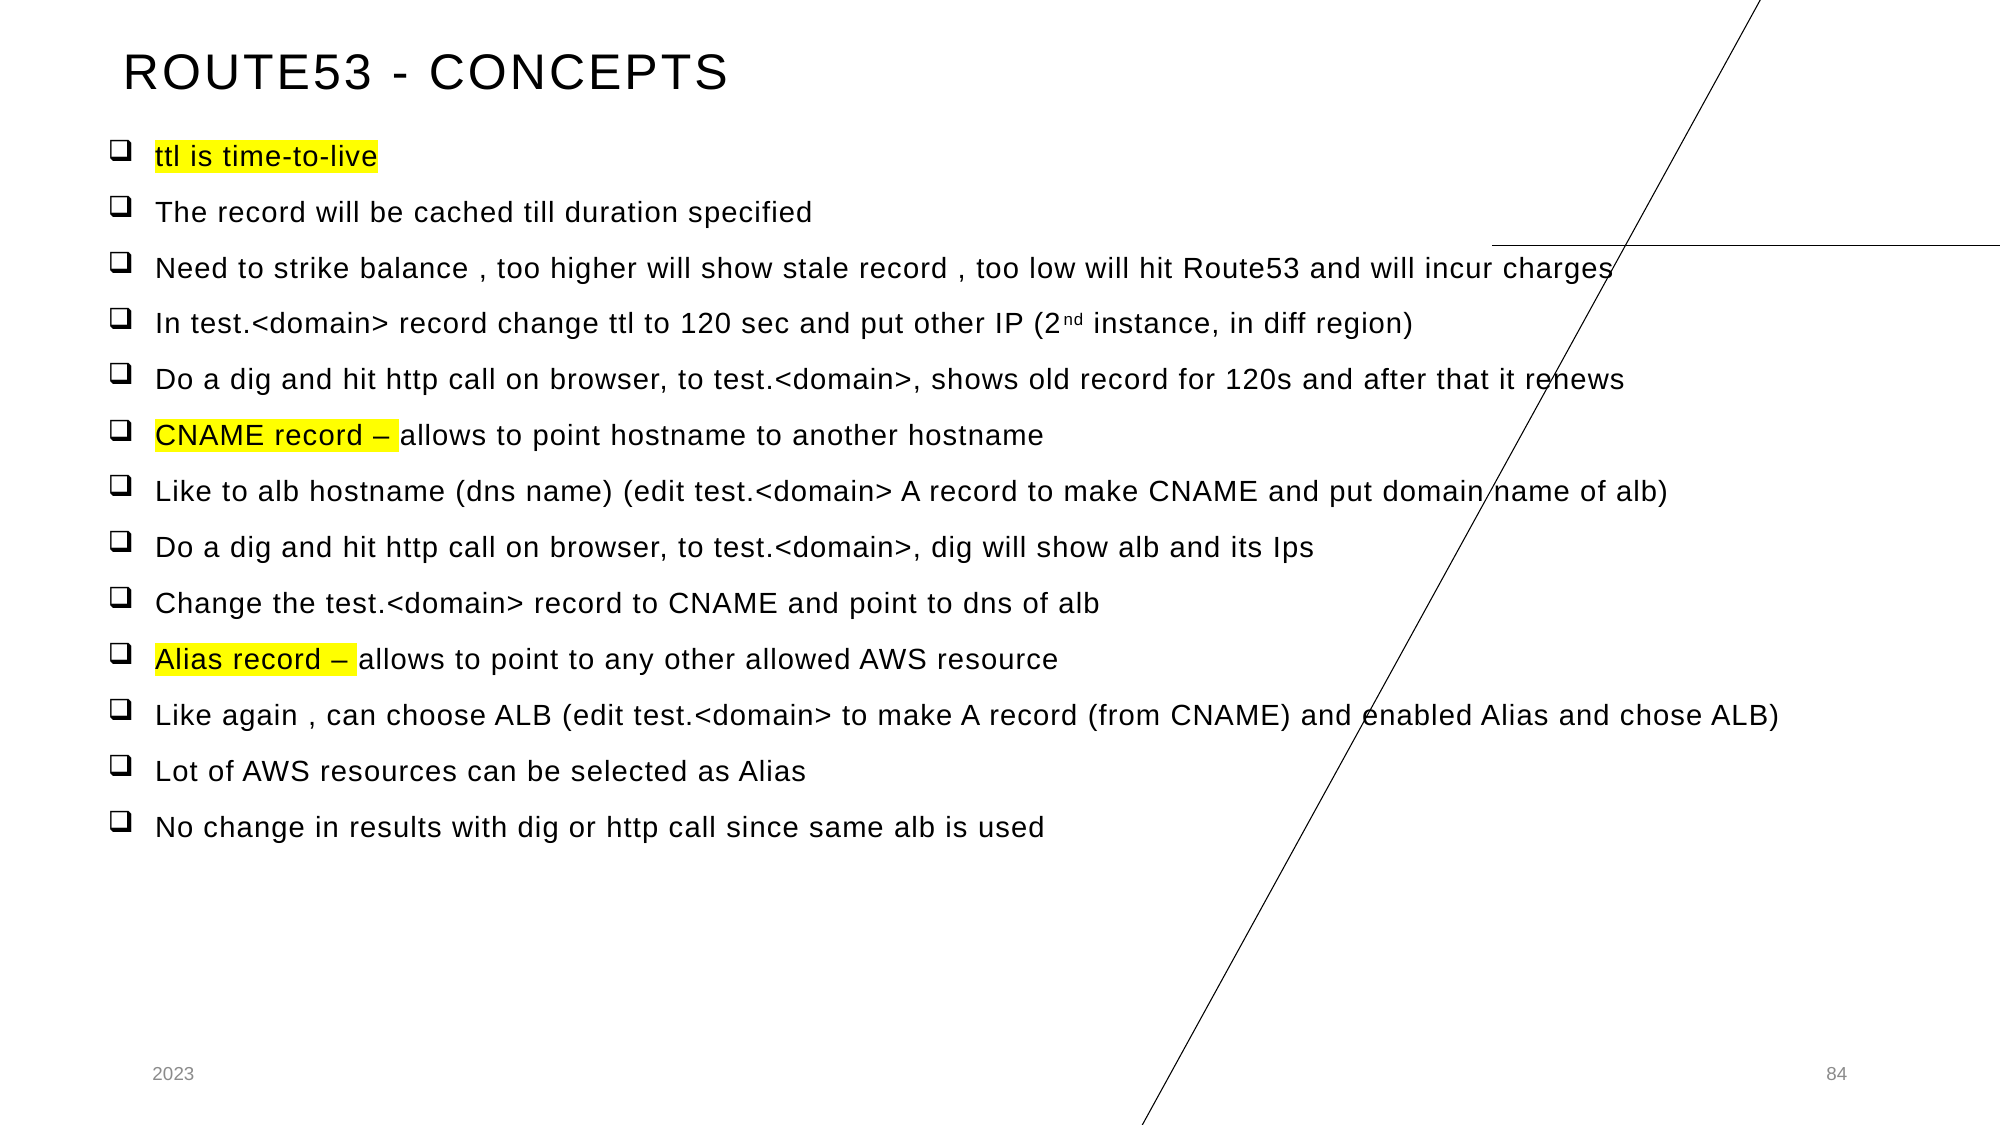

# ROUTE53 - concepts
ttl is time-to-live
The record will be cached till duration specified
Need to strike balance , too higher will show stale record , too low will hit Route53 and will incur charges
In test.<domain> record change ttl to 120 sec and put other IP (2nd instance, in diff region)
Do a dig and hit http call on browser, to test.<domain>, shows old record for 120s and after that it renews
CNAME record – allows to point hostname to another hostname
Like to alb hostname (dns name) (edit test.<domain> A record to make CNAME and put domain name of alb)
Do a dig and hit http call on browser, to test.<domain>, dig will show alb and its Ips
Change the test.<domain> record to CNAME and point to dns of alb
Alias record – allows to point to any other allowed AWS resource
Like again , can choose ALB (edit test.<domain> to make A record (from CNAME) and enabled Alias and chose ALB)
Lot of AWS resources can be selected as Alias
No change in results with dig or http call since same alb is used
2023
84